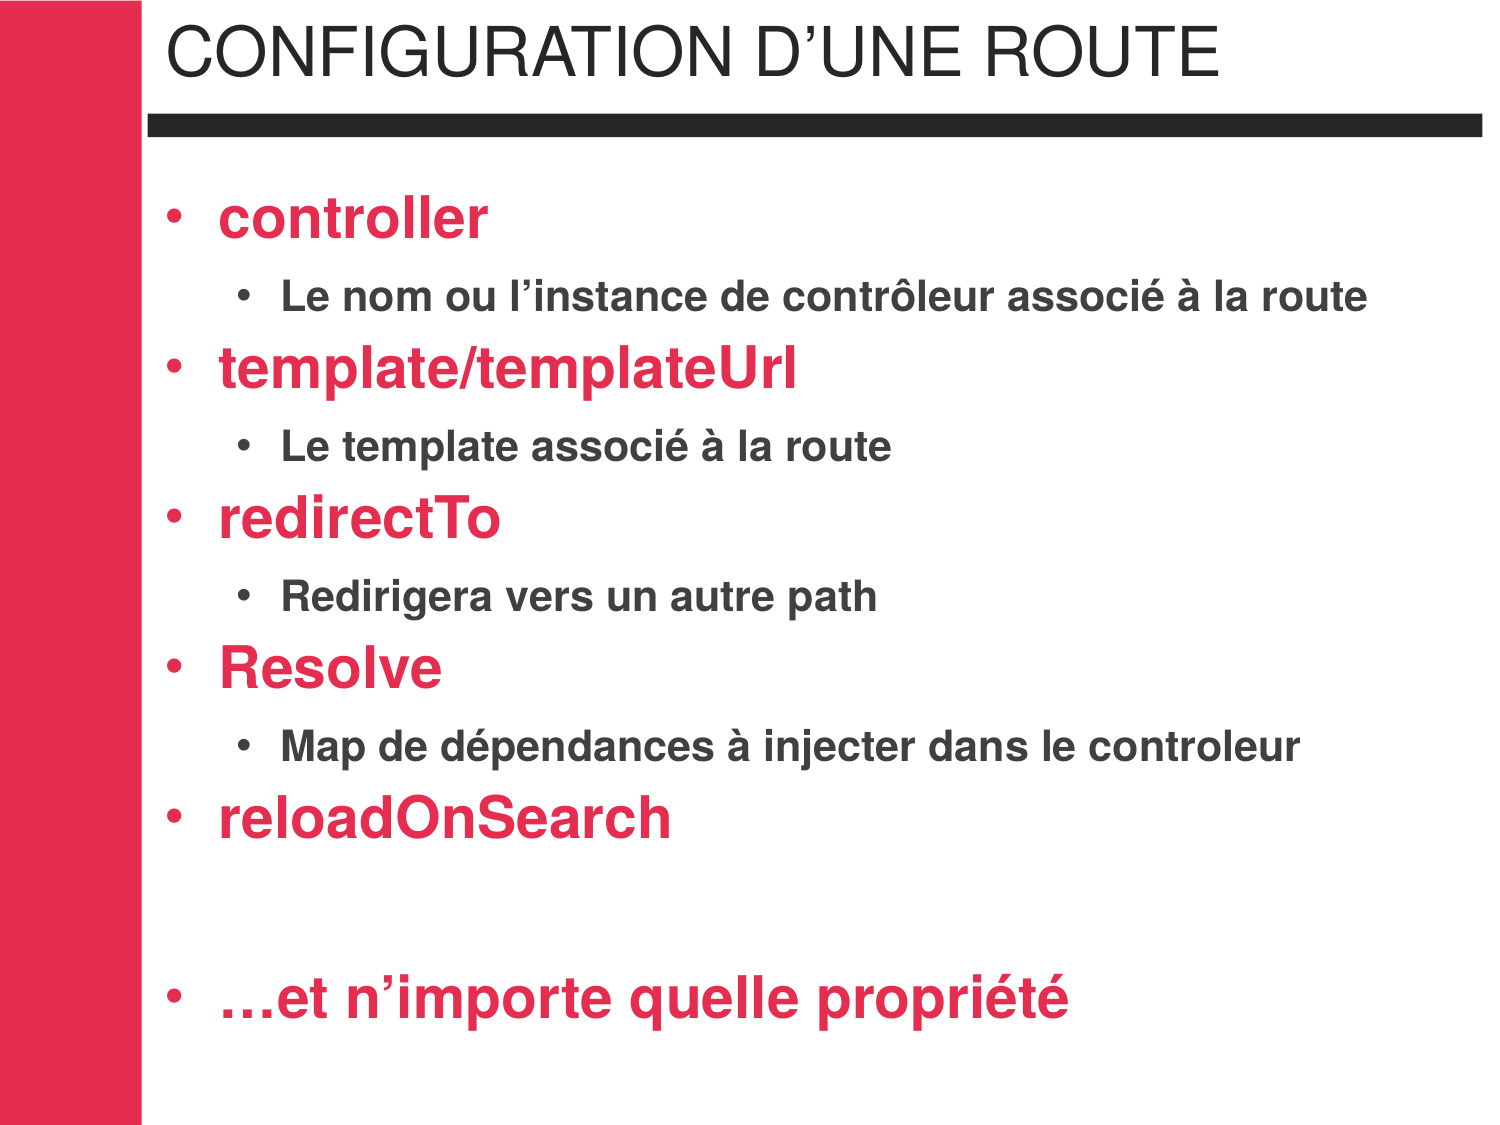

# Configuration d’une route
controller
Le nom ou l’instance de contrôleur associé à la route
template/templateUrl
Le template associé à la route
redirectTo
Redirigera vers un autre path
Resolve
Map de dépendances à injecter dans le controleur
reloadOnSearch

…et n’importe quelle propriété